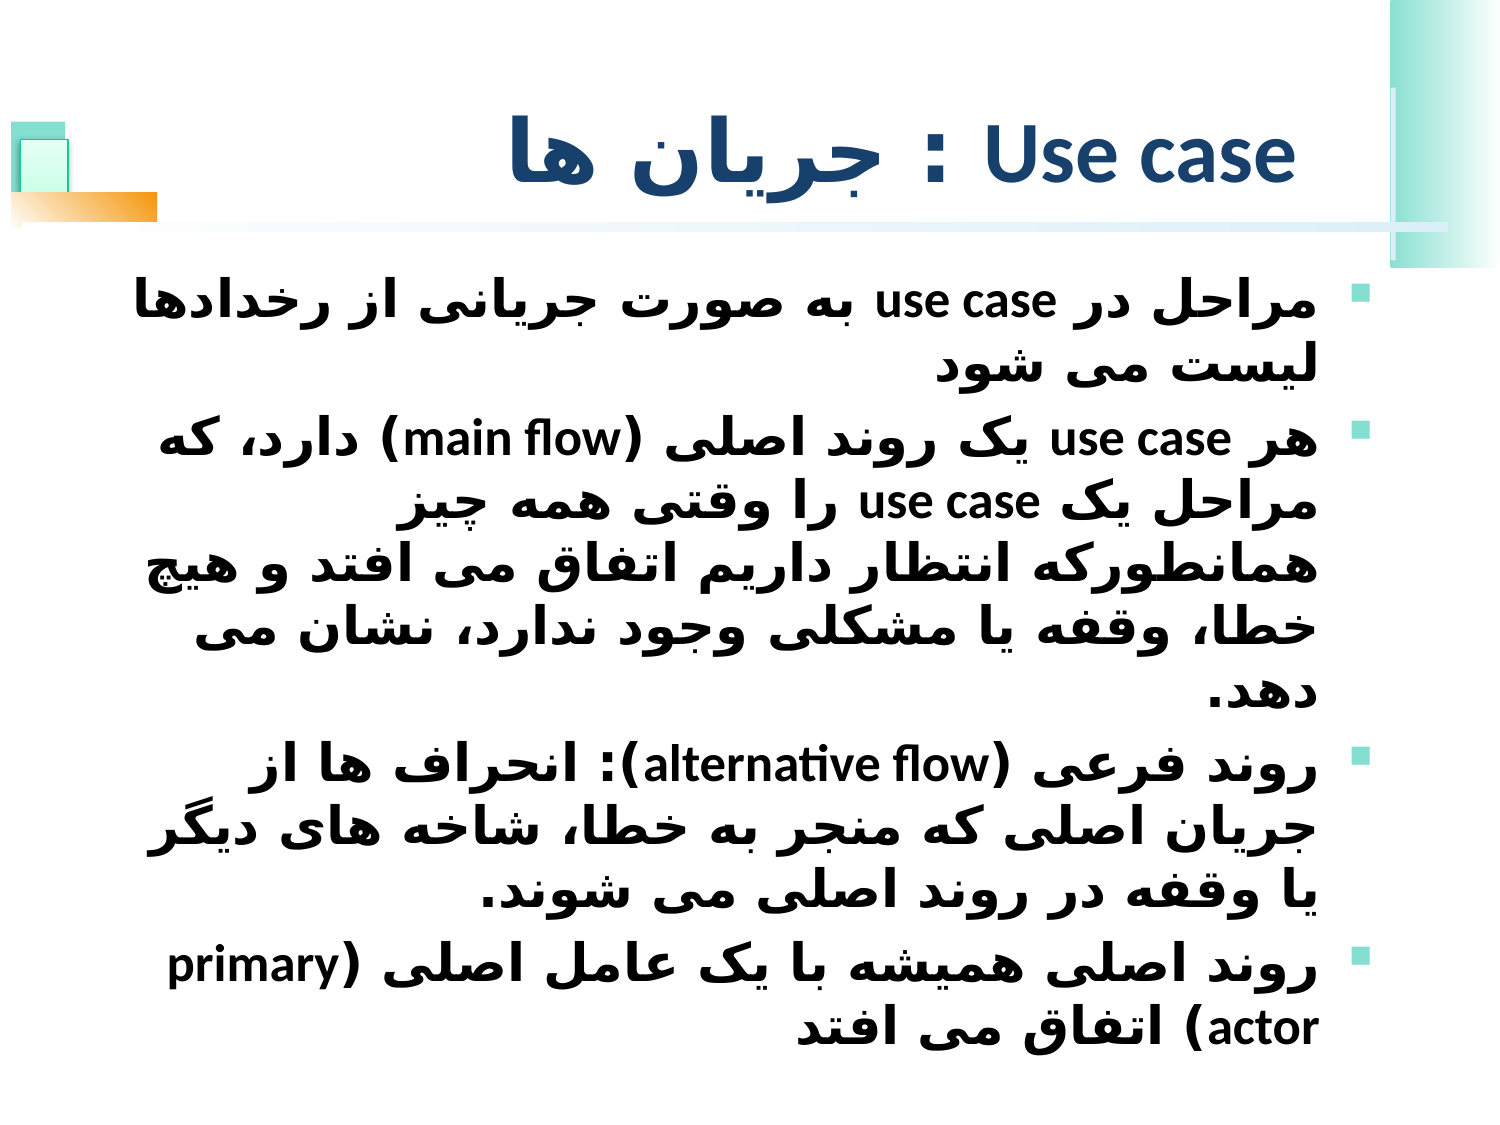

# Use case : جریان ها
مراحل در use case به صورت جریانی از رخدادها لیست می شود
هر use case یک روند اصلی (main flow) دارد، که مراحل یک use case را وقتی همه چیز همانطورکه انتظار داریم اتفاق می افتد و هیچ خطا، وقفه یا مشکلی وجود ندارد، نشان می دهد.
روند فرعی (alternative flow): انحراف ها از جریان اصلی که منجر به خطا، شاخه های دیگر یا وقفه در روند اصلی می شوند.
روند اصلی همیشه با یک عامل اصلی (primary actor) اتفاق می افتد